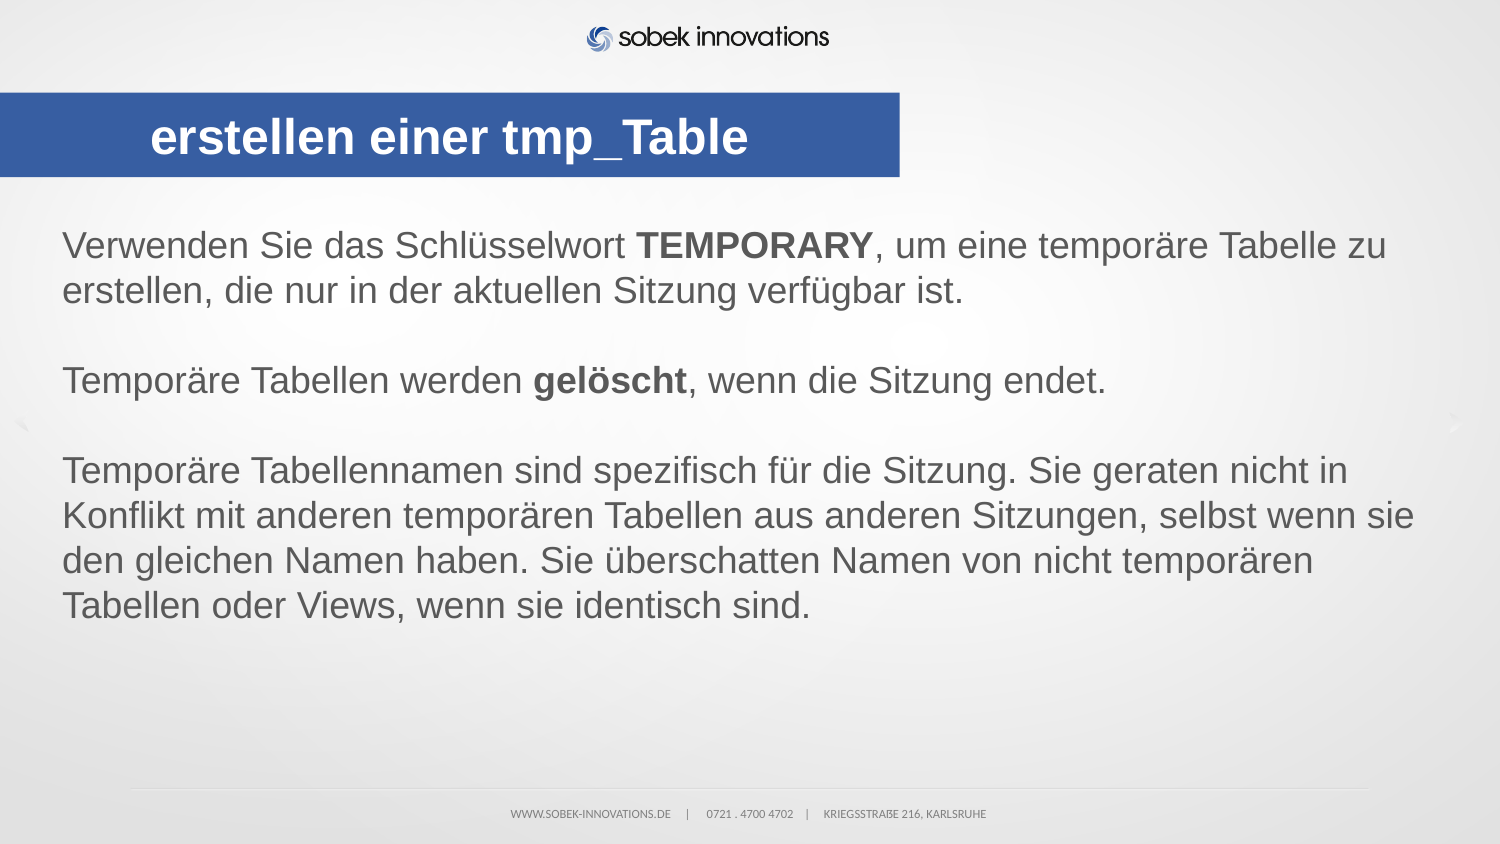

# erstellen einer tmp_Table
Verwenden Sie das Schlüsselwort TEMPORARY, um eine temporäre Tabelle zu erstellen, die nur in der aktuellen Sitzung verfügbar ist.

Temporäre Tabellen werden gelöscht, wenn die Sitzung endet.

Temporäre Tabellennamen sind spezifisch für die Sitzung. Sie geraten nicht in Konflikt mit anderen temporären Tabellen aus anderen Sitzungen, selbst wenn sie den gleichen Namen haben. Sie überschatten Namen von nicht temporären Tabellen oder Views, wenn sie identisch sind.